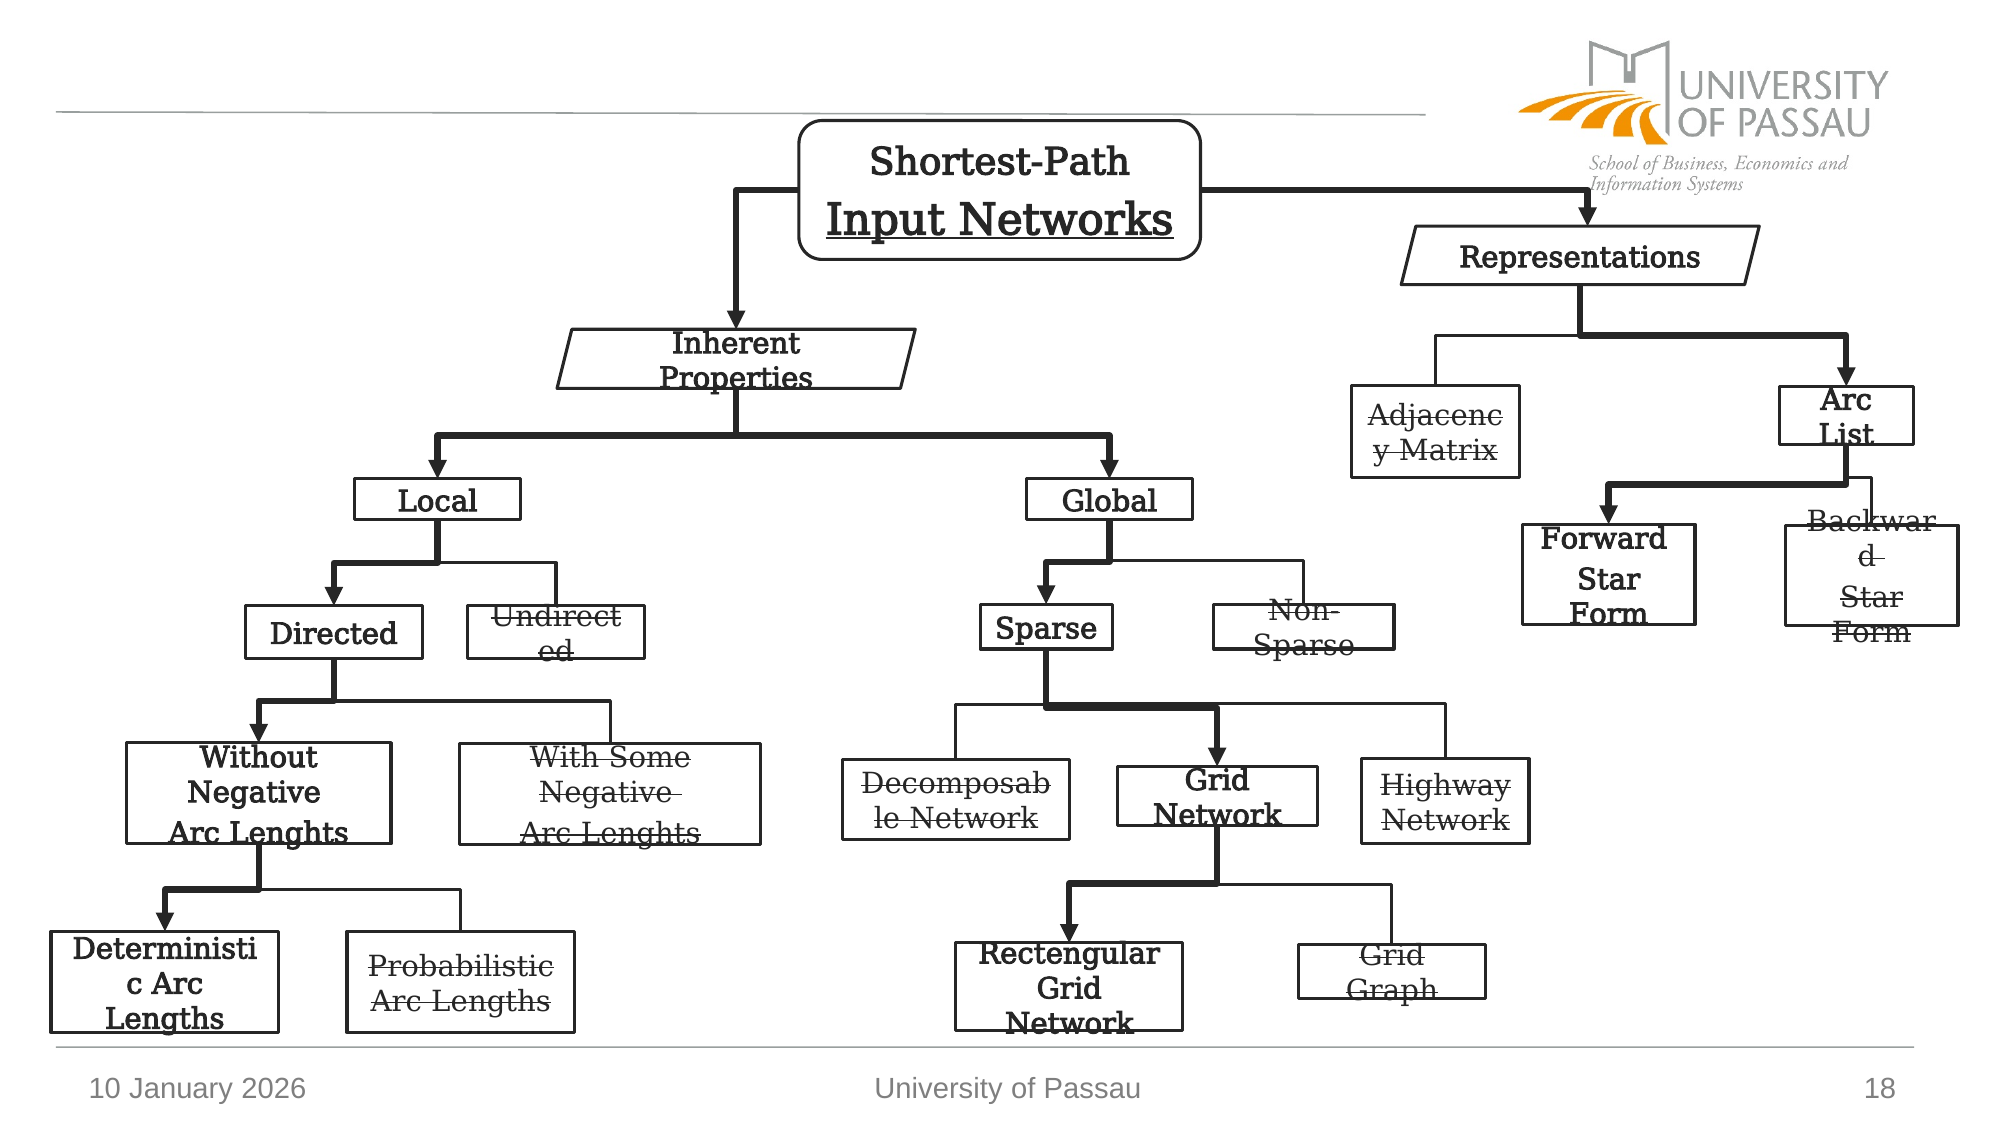

Shortest-Path
Input Networks
Representations
Inherent Properties
Adjacency Matrix
Arc List
Local
Global
Forward
Star Form
Backward
Star Form
Sparse
Non-Sparse
Undirected
Directed
Without Negative
Arc Lenghts
With Some Negative
Arc Lenghts
Highway Network
Decomposable Network
Grid Network
Deterministic Arc Lengths
Probabilistic Arc Lengths
Rectengular Grid Network
Grid Graph
10 January 2026
University of Passau
18